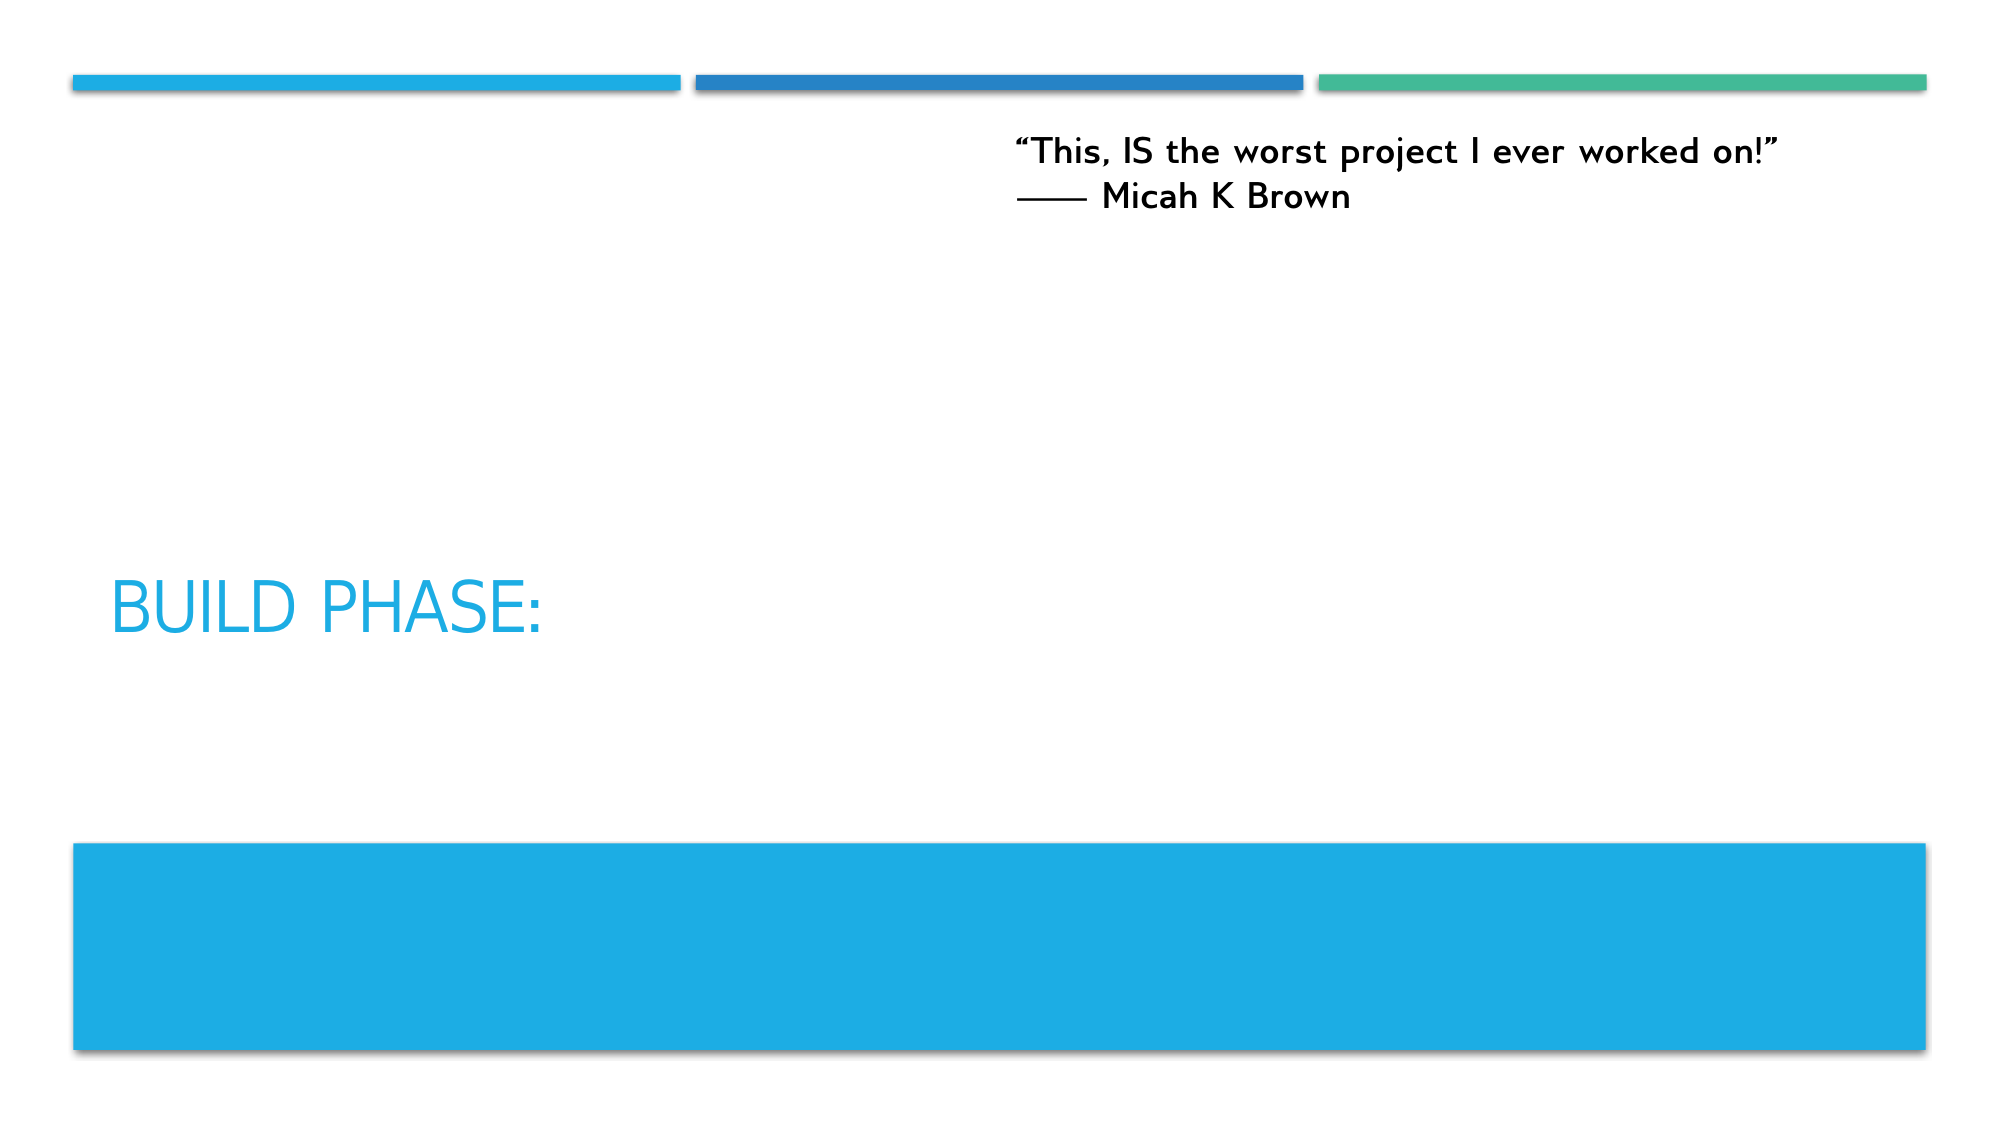

“This, IS the worst project I ever worked on!”
― Micah K Brown
# Build Phase: